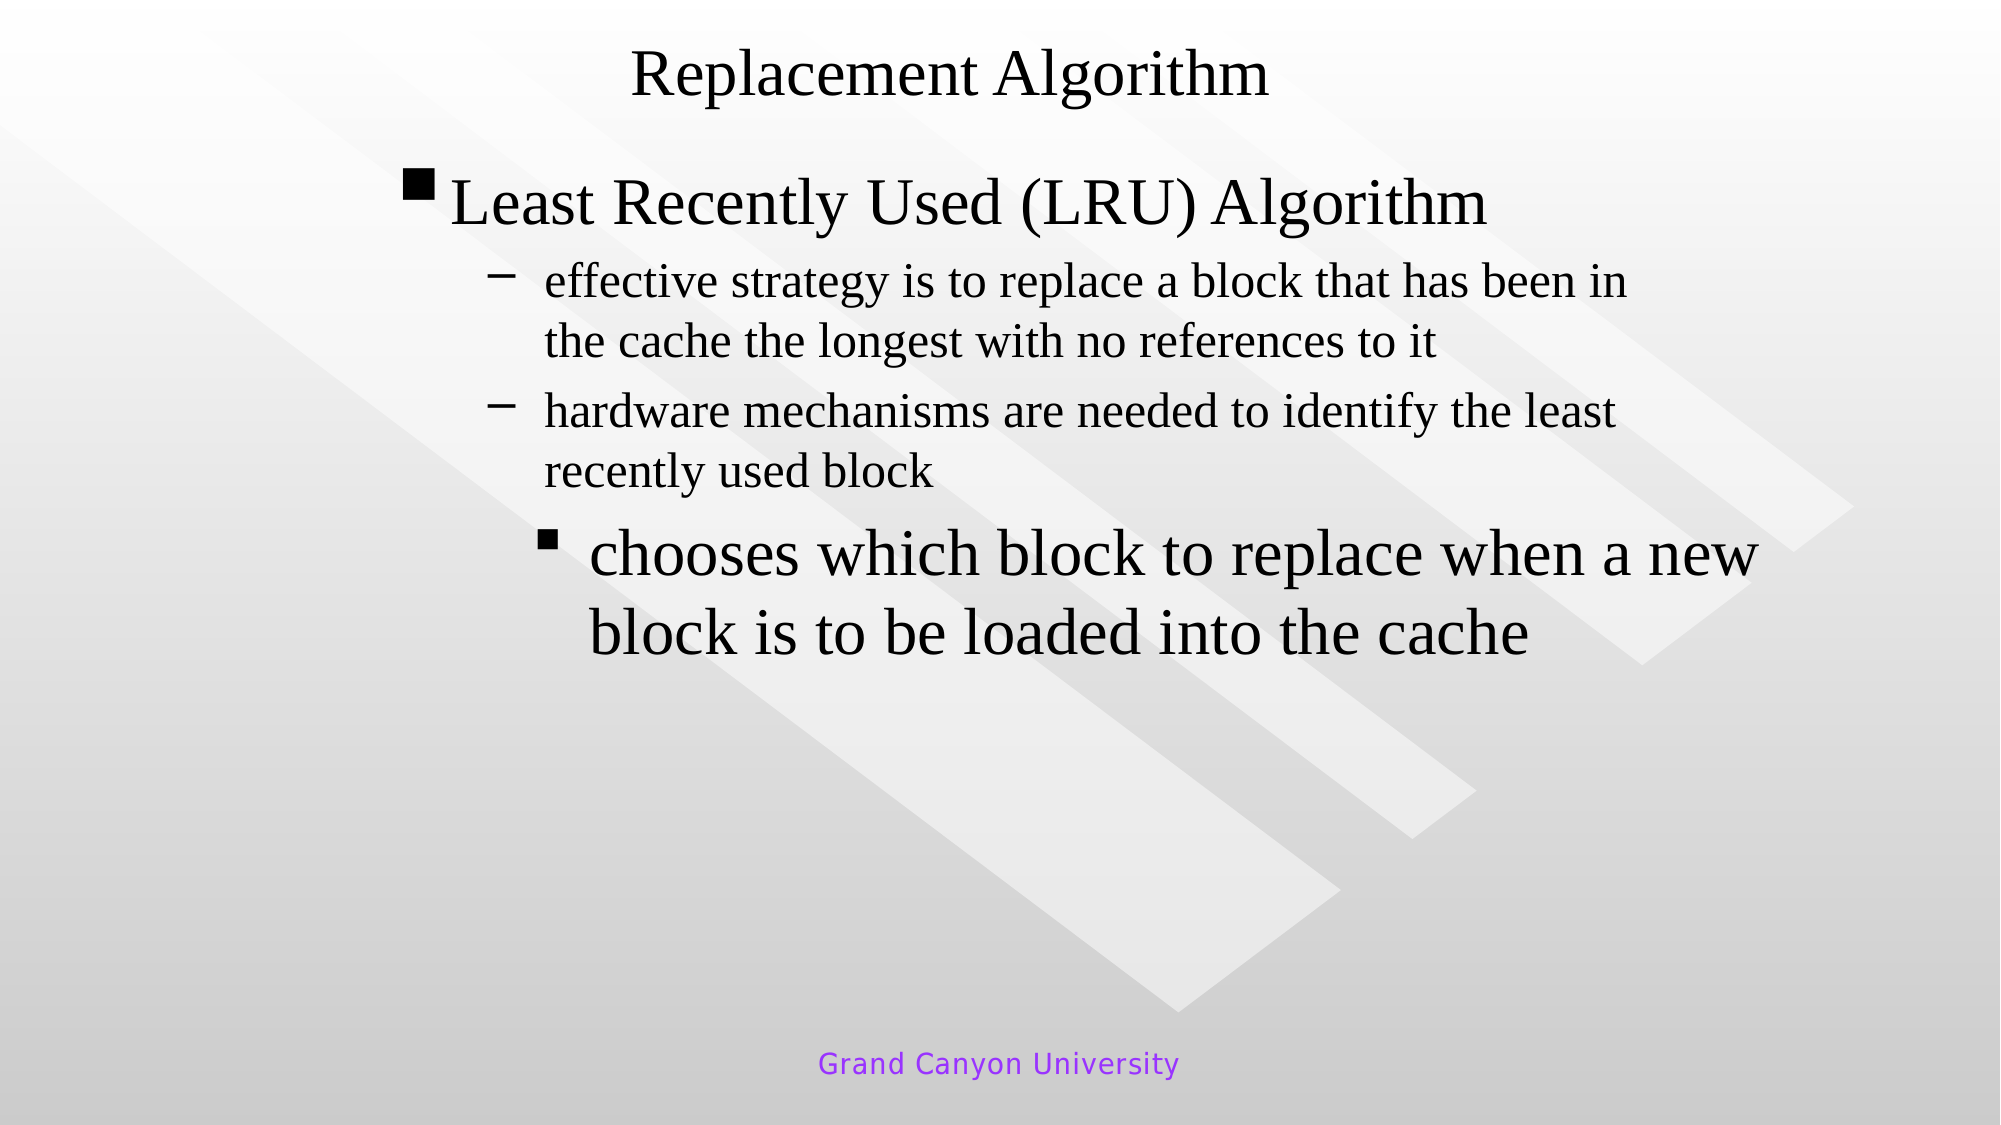

# Replacement Algorithm
Least Recently Used (LRU) Algorithm
effective strategy is to replace a block that has been in the cache the longest with no references to it
hardware mechanisms are needed to identify the least recently used block
chooses which block to replace when a new block is to be loaded into the cache
Grand Canyon University